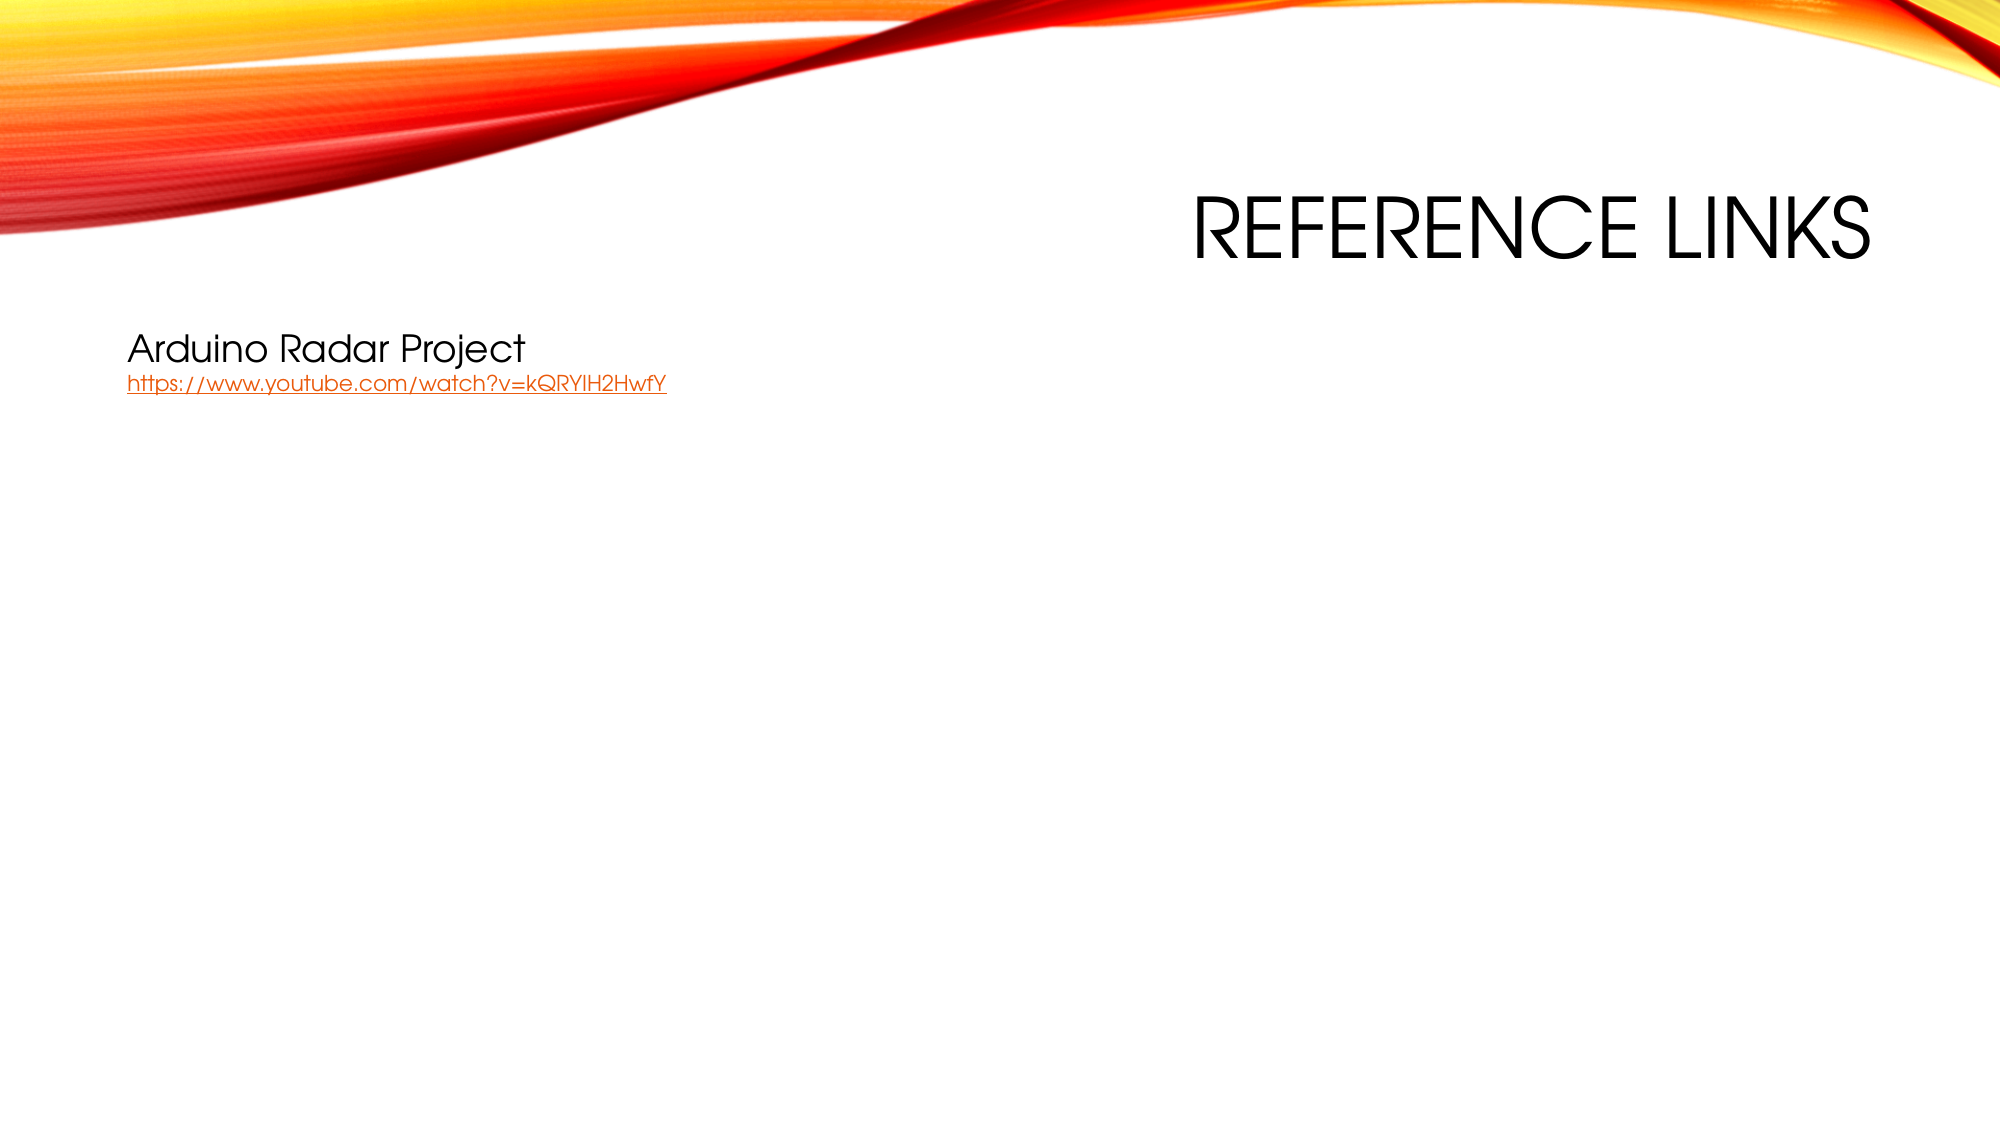

# Reference linkS
Arduino Radar Project
https://www.youtube.com/watch?v=kQRYIH2HwfY